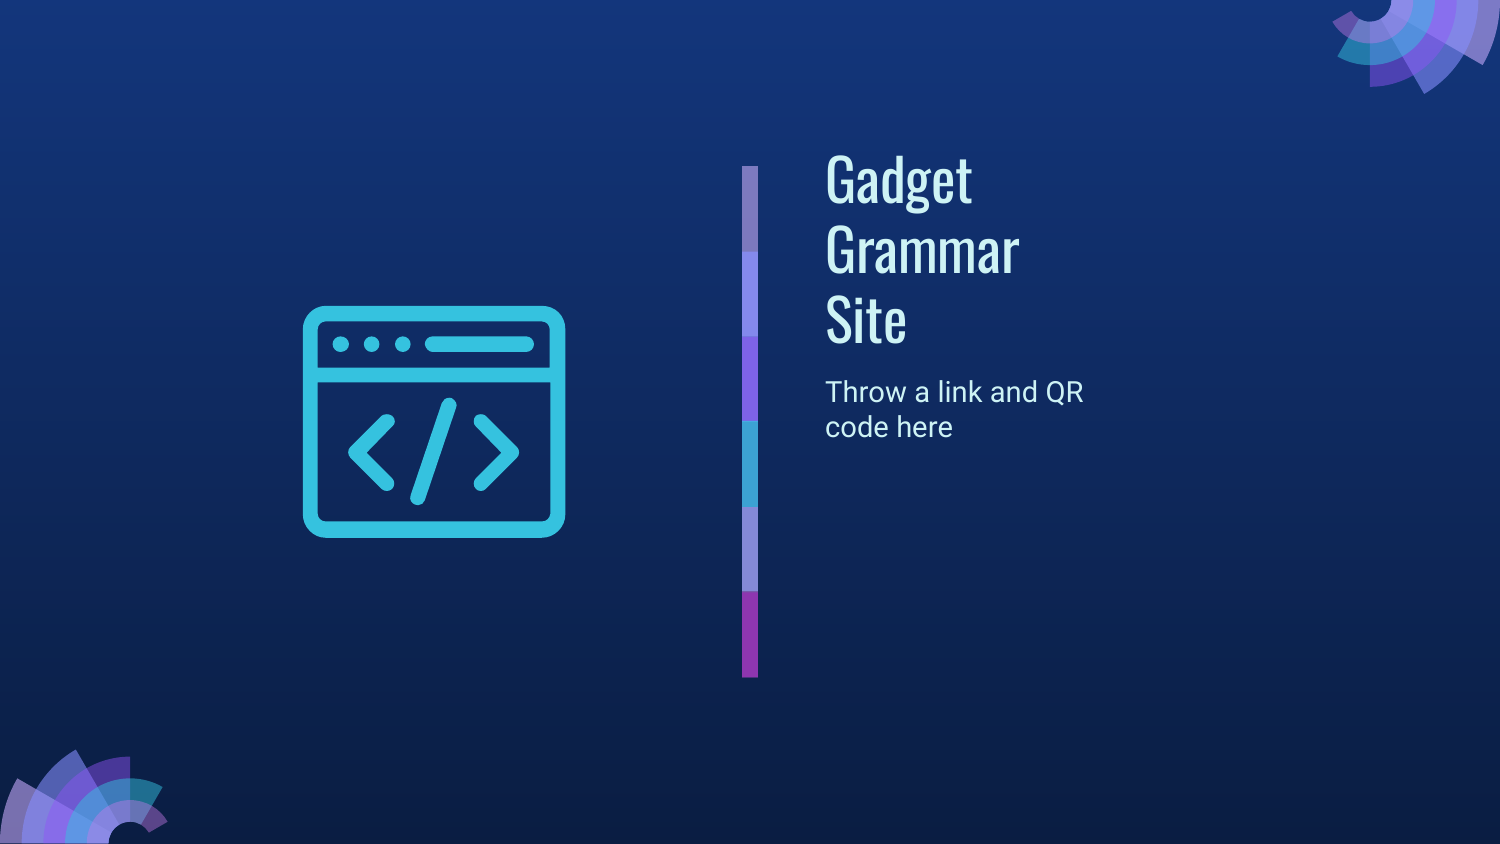

# Gadget Grammar Site

Throw a link and QR code here